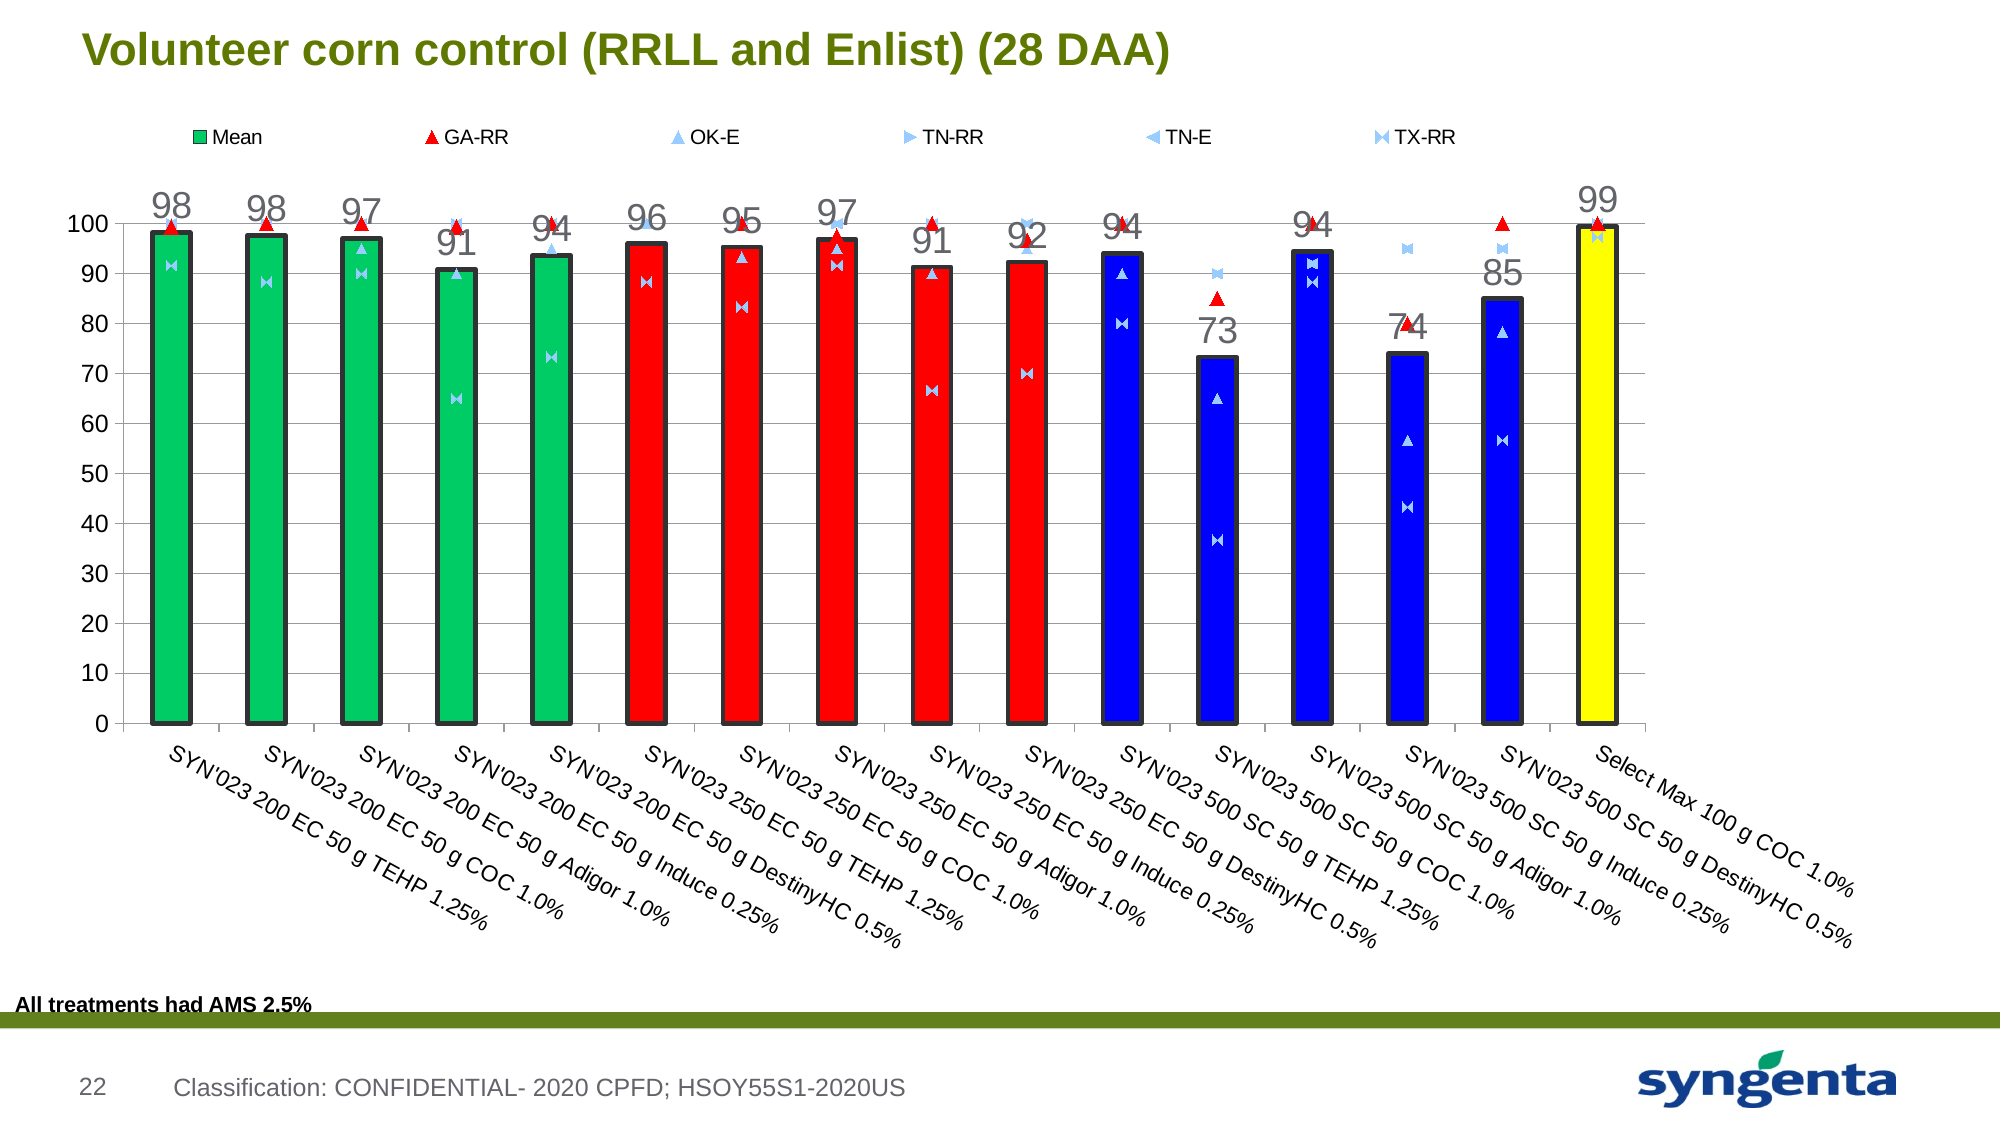

# Volunteer corn control (RRLL and Enlist) (28 DAA)

### Chart

| Category | Mean | GA-RR | OK-E | TN-RR | TN-E | TX-RR |
|---|---|---|---|---|---|---|
| SYN'023 200 EC 50 g TEHP 1.25% | 98.19999999999979 | 99.33333333333299 | 100.0 | 100.0 | 100.0 | 91.666666666666 |
| SYN'023 200 EC 50 g COC 1.0% | 97.6666666666666 | 100.0 | 100.0 | 100.0 | 100.0 | 88.33333333333299 |
| SYN'023 200 EC 50 g Adigor 1.0% | 97.0 | 100.0 | 95.0 | 100.0 | 100.0 | 90.0 |
| SYN'023 200 EC 50 g Induce 0.25% | 90.86666666666659 | 99.33333333333299 | 90.0 | 100.0 | 100.0 | 65.0 |
| SYN'023 200 EC 50 g DestinyHC 0.5% | 93.6666666666666 | 100.0 | 95.0 | 100.0 | 100.0 | 73.333333333333 |
| SYN'023 250 EC 50 g TEHP 1.25% | 95.9999999999998 | 91.666666666666 | 100.0 | 100.0 | 100.0 | 88.33333333333299 |
| SYN'023 250 EC 50 g COC 1.0% | 95.33333333333319 | 100.0 | 93.33333333333299 | 100.0 | 100.0 | 83.333333333333 |
| SYN'023 250 EC 50 g Adigor 1.0% | 96.8333333333332 | 97.5 | 95.0 | 100.0 | 100.0 | 91.666666666666 |
| SYN'023 250 EC 50 g Induce 0.25% | 91.3333333333332 | 100.0 | 90.0 | 100.0 | 100.0 | 66.666666666666 |
| SYN'023 250 EC 50 g DestinyHC 0.5% | 92.3333333333332 | 96.666666666666 | 95.0 | 100.0 | 100.0 | 70.0 |
| SYN'023 500 SC 50 g TEHP 1.25% | 94.0 | 100.0 | 90.0 | 100.0 | 100.0 | 80.0 |
| SYN'023 500 SC 50 g COC 1.0% | 73.3333333333332 | 85.0 | 65.0 | 90.0 | 90.0 | 36.666666666666 |
| SYN'023 500 SC 50 g Adigor 1.0% | 94.4666666666666 | 100.0 | 100.0 | 92.0 | 92.0 | 88.33333333333299 |
| SYN'023 500 SC 50 g Induce 0.25% | 73.9999999999998 | 80.0 | 56.666666666666 | 95.0 | 95.0 | 43.333333333333 |
| SYN'023 500 SC 50 g DestinyHC 0.5% | 84.9999999999998 | 100.0 | 78.333333333333 | 95.0 | 95.0 | 56.666666666666 |
| Select Max 100 g COC 1.0% | 99.4666666666666 | 100.0 | 100.0 | 100.0 | 100.0 | 97.33333333333299 |
All treatments had AMS 2.5%
Classification: CONFIDENTIAL- 2020 CPFD; HSOY55S1-2020US